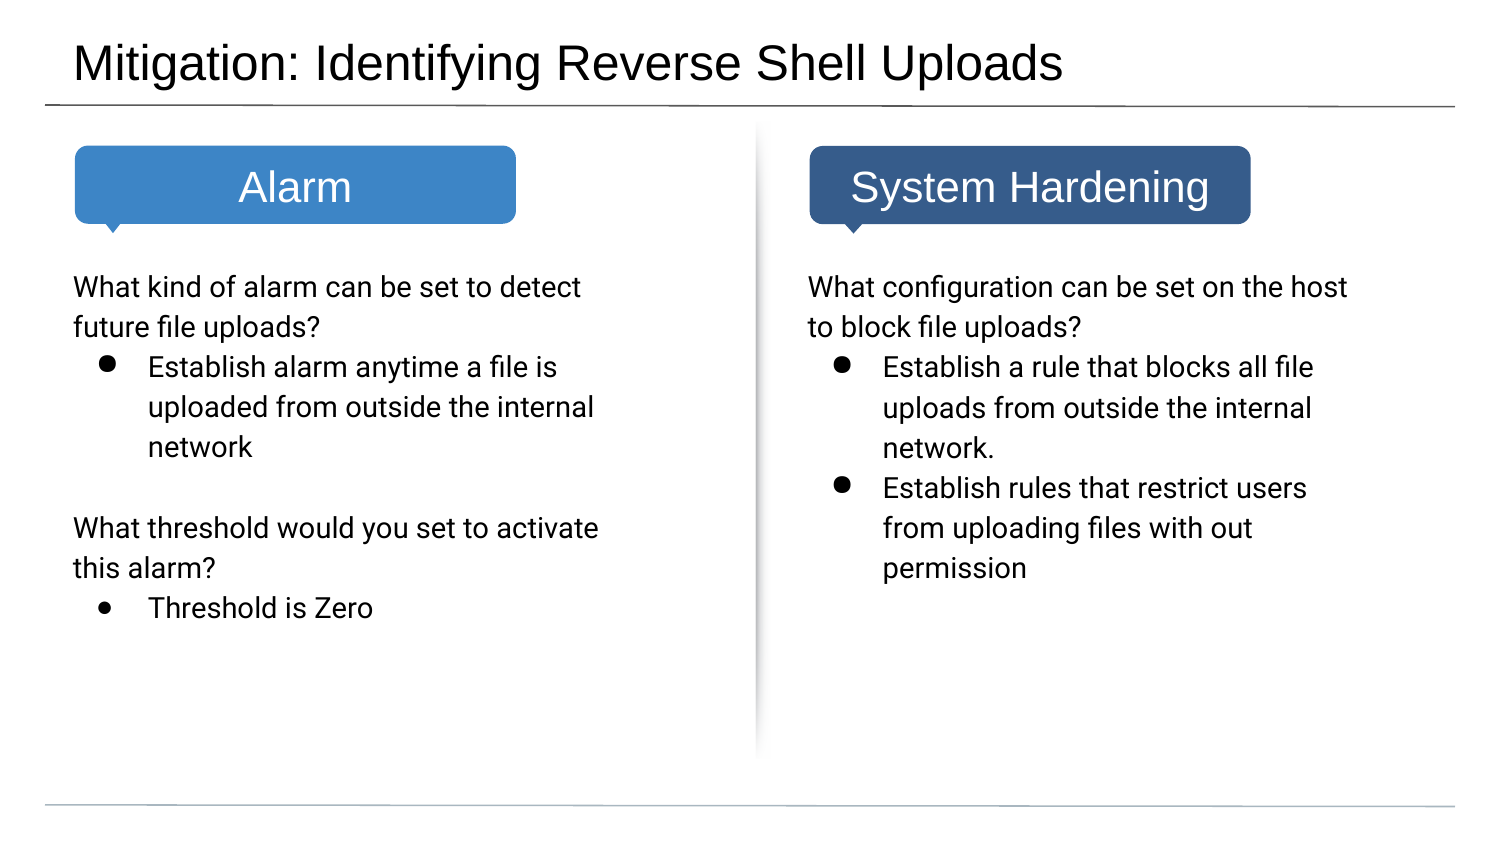

# Mitigation: Identifying Reverse Shell Uploads
What kind of alarm can be set to detect future file uploads?
Establish alarm anytime a file is uploaded from outside the internal network

What threshold would you set to activate this alarm?
Threshold is Zero

What configuration can be set on the host to block file uploads?
Establish a rule that blocks all file uploads from outside the internal network.
Establish rules that restrict users from uploading files with out permission